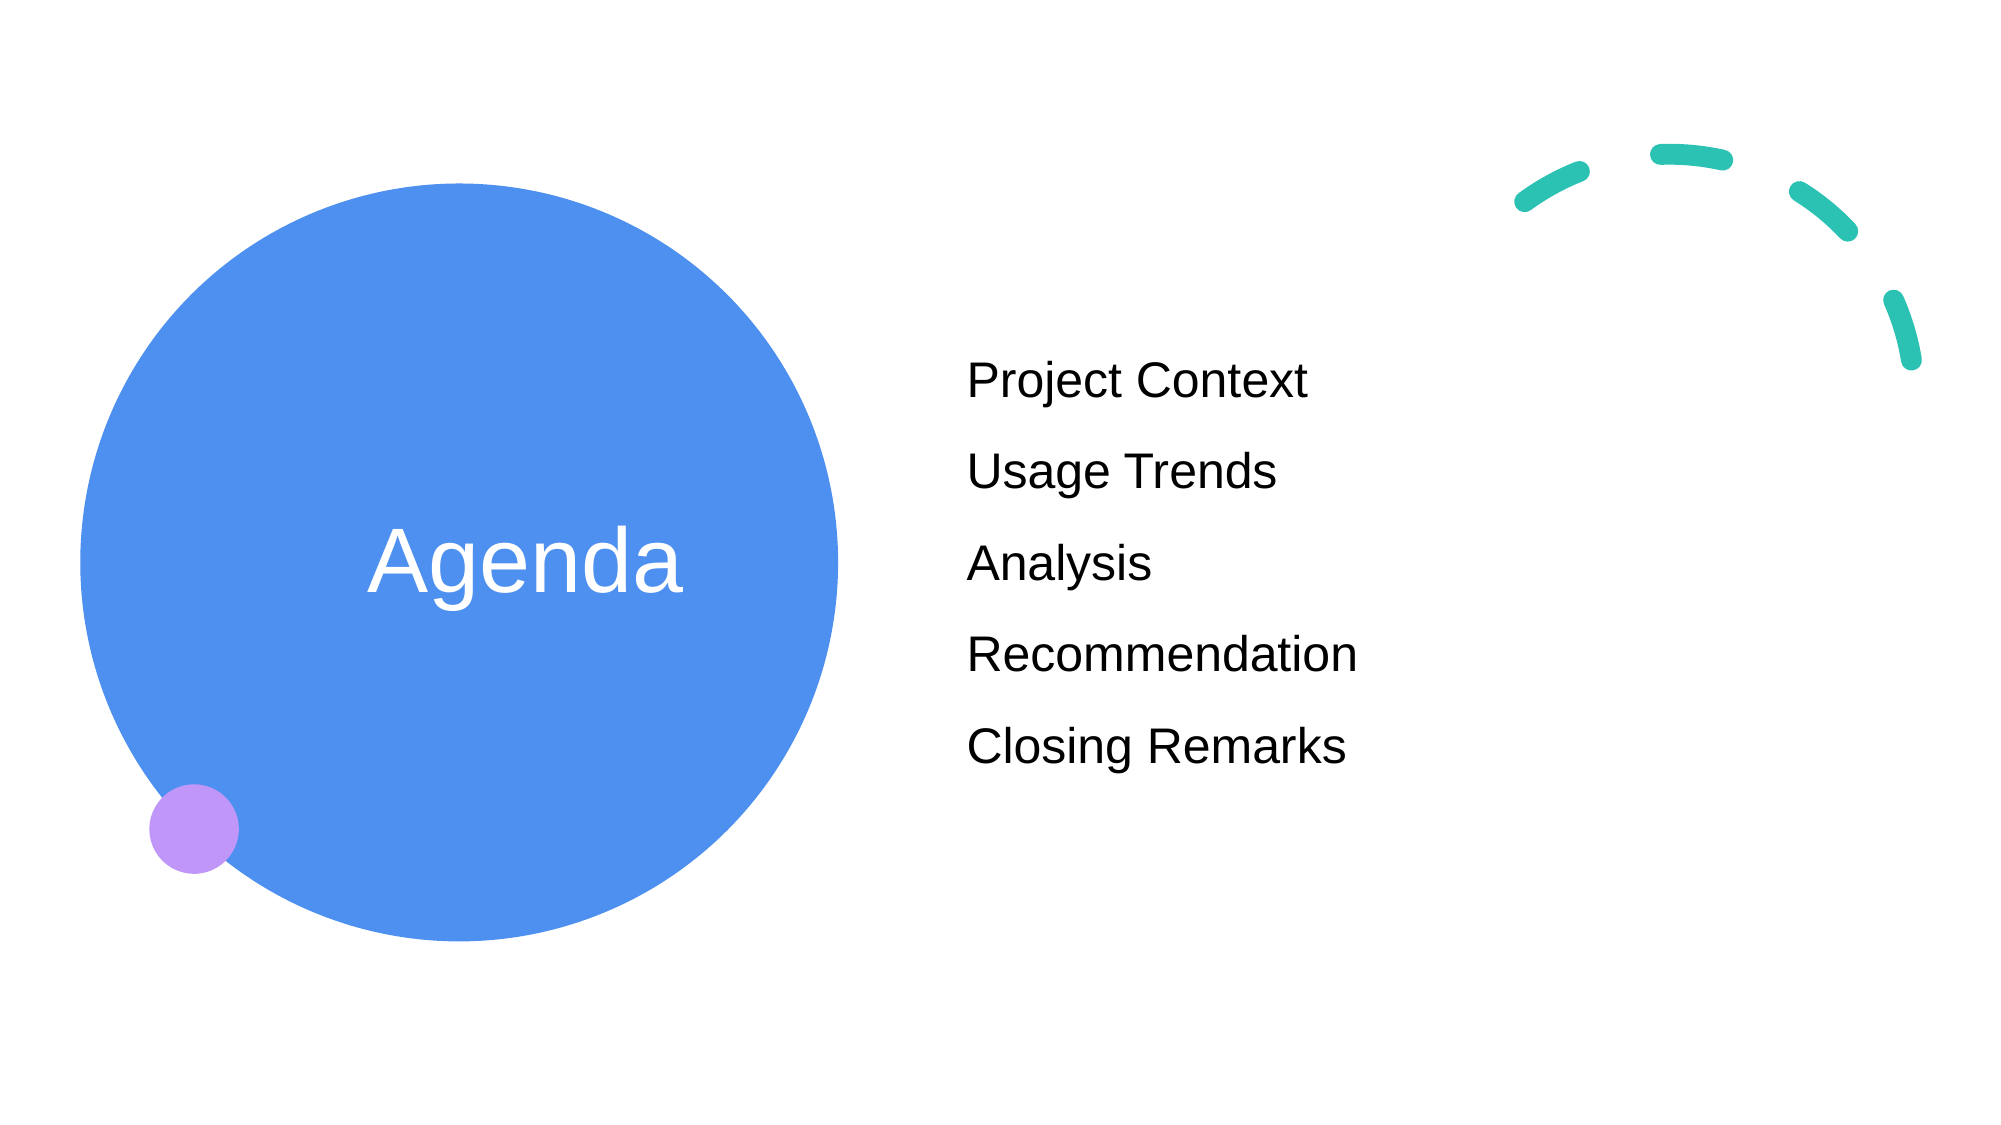

Project Context
Usage Trends
Analysis
Recommendation
Closing Remarks
# Agenda